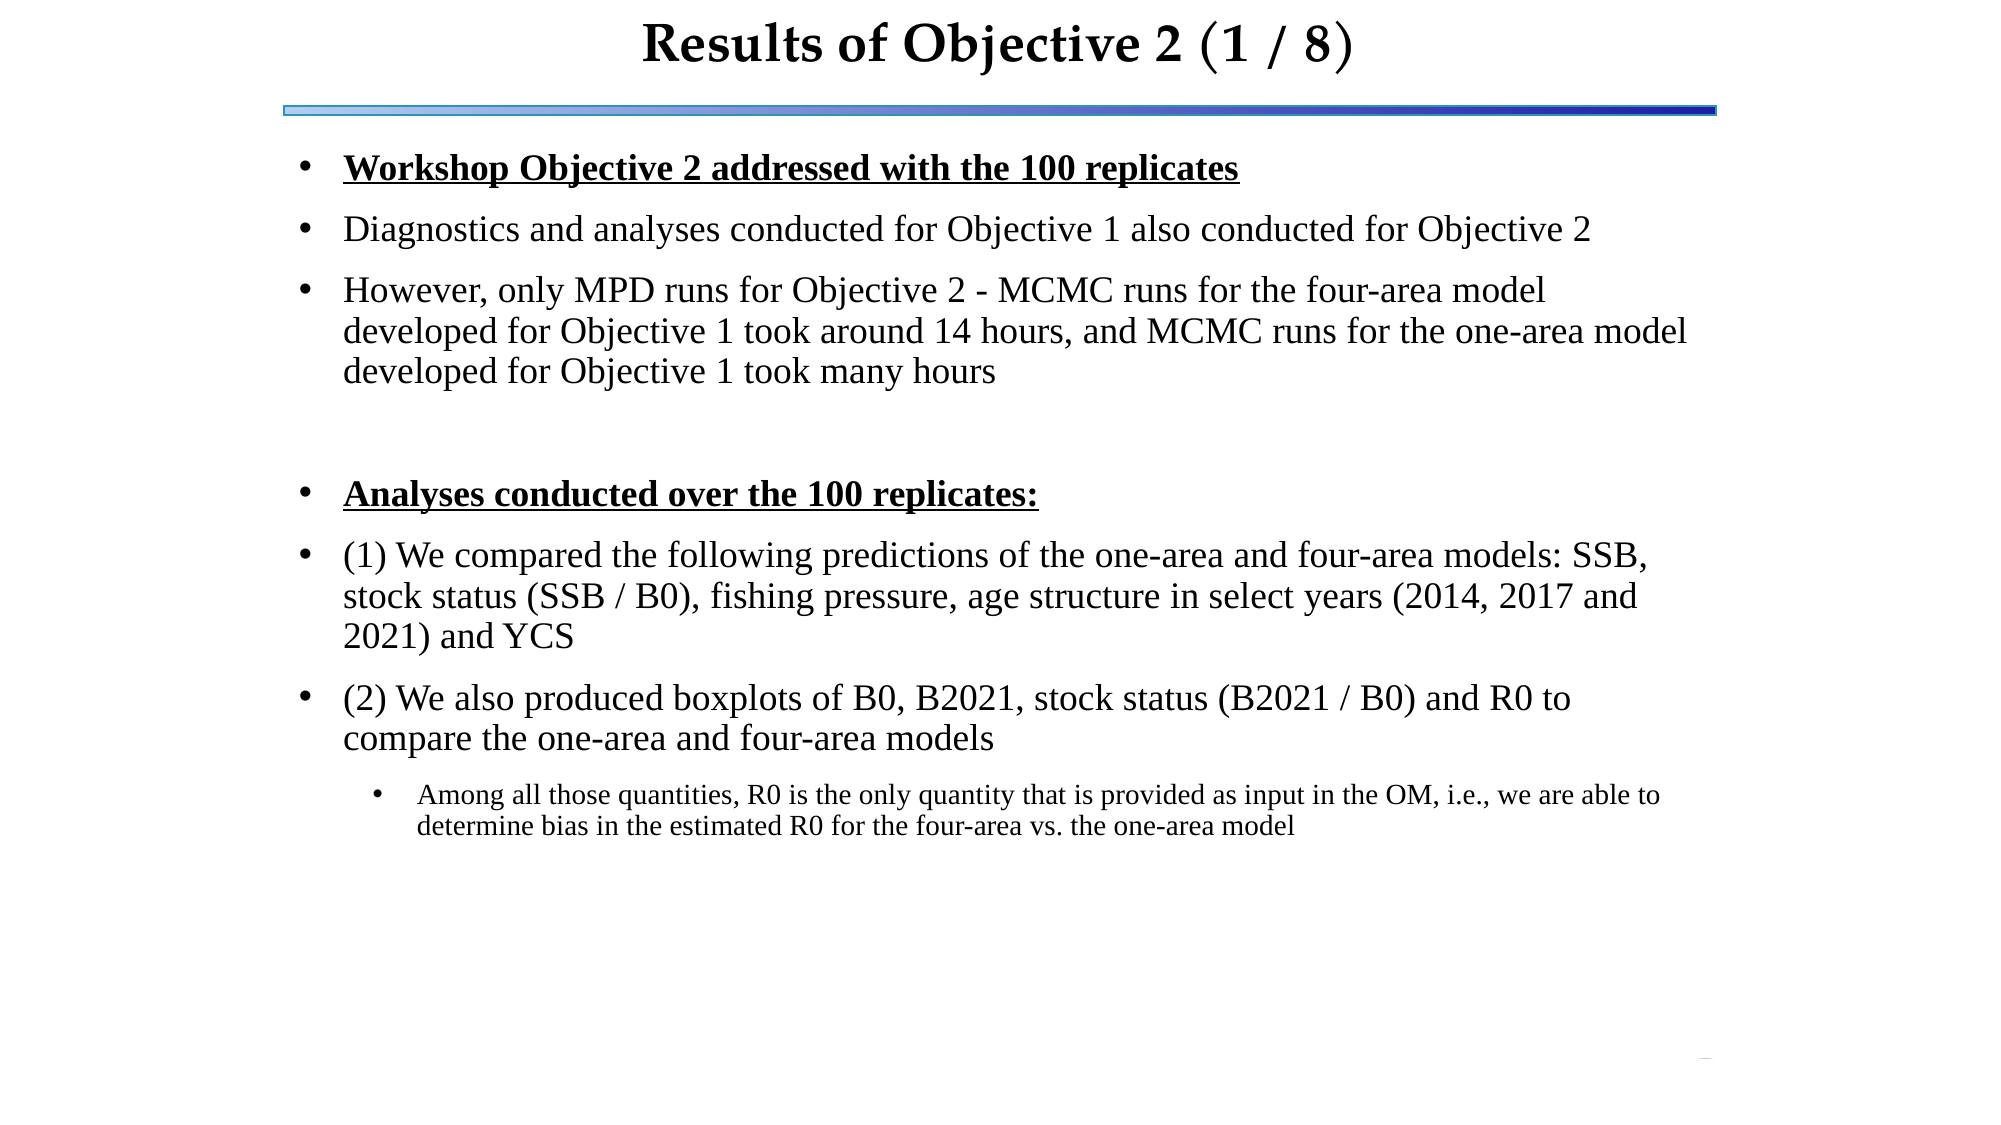

Results of Objective 2 (1 / 8)

Workshop Objective 2 addressed with the 100 replicates
Diagnostics and analyses conducted for Objective 1 also conducted for Objective 2
However, only MPD runs for Objective 2 - MCMC runs for the four-area model developed for Objective 1 took around 14 hours, and MCMC runs for the one-area model developed for Objective 1 took many hours

Analyses conducted over the 100 replicates:
(1) We compared the following predictions of the one-area and four-area models: SSB, stock status (SSB / B0), fishing pressure, age structure in select years (2014, 2017 and 2021) and YCS
(2) We also produced boxplots of B0, B2021, stock status (B2021 / B0) and R0 to compare the one-area and four-area models
Among all those quantities, R0 is the only quantity that is provided as input in the OM, i.e., we are able to determine bias in the estimated R0 for the four-area vs. the one-area model